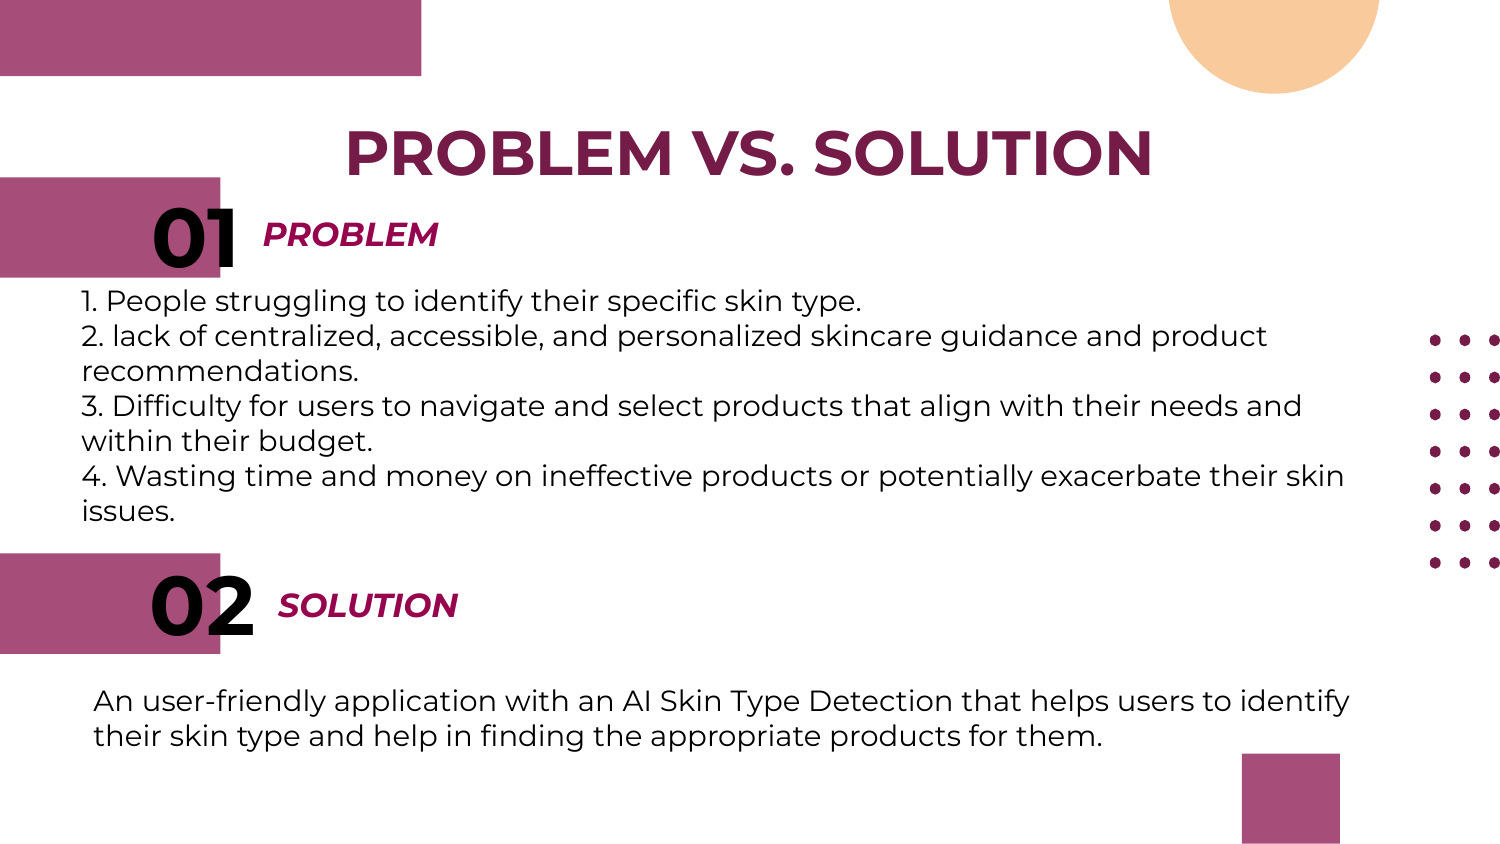

# PROBLEM VS. SOLUTION

PROBLEM
01
1. People struggling to identify their specific skin type.
2. lack of centralized, accessible, and personalized skincare guidance and product recommendations.
3. Difficulty for users to navigate and select products that align with their needs and within their budget.
4. Wasting time and money on ineffective products or potentially exacerbate their skin issues.

02
SOLUTION
An user-friendly application with an AI Skin Type Detection that helps users to identify their skin type and help in finding the appropriate products for them.